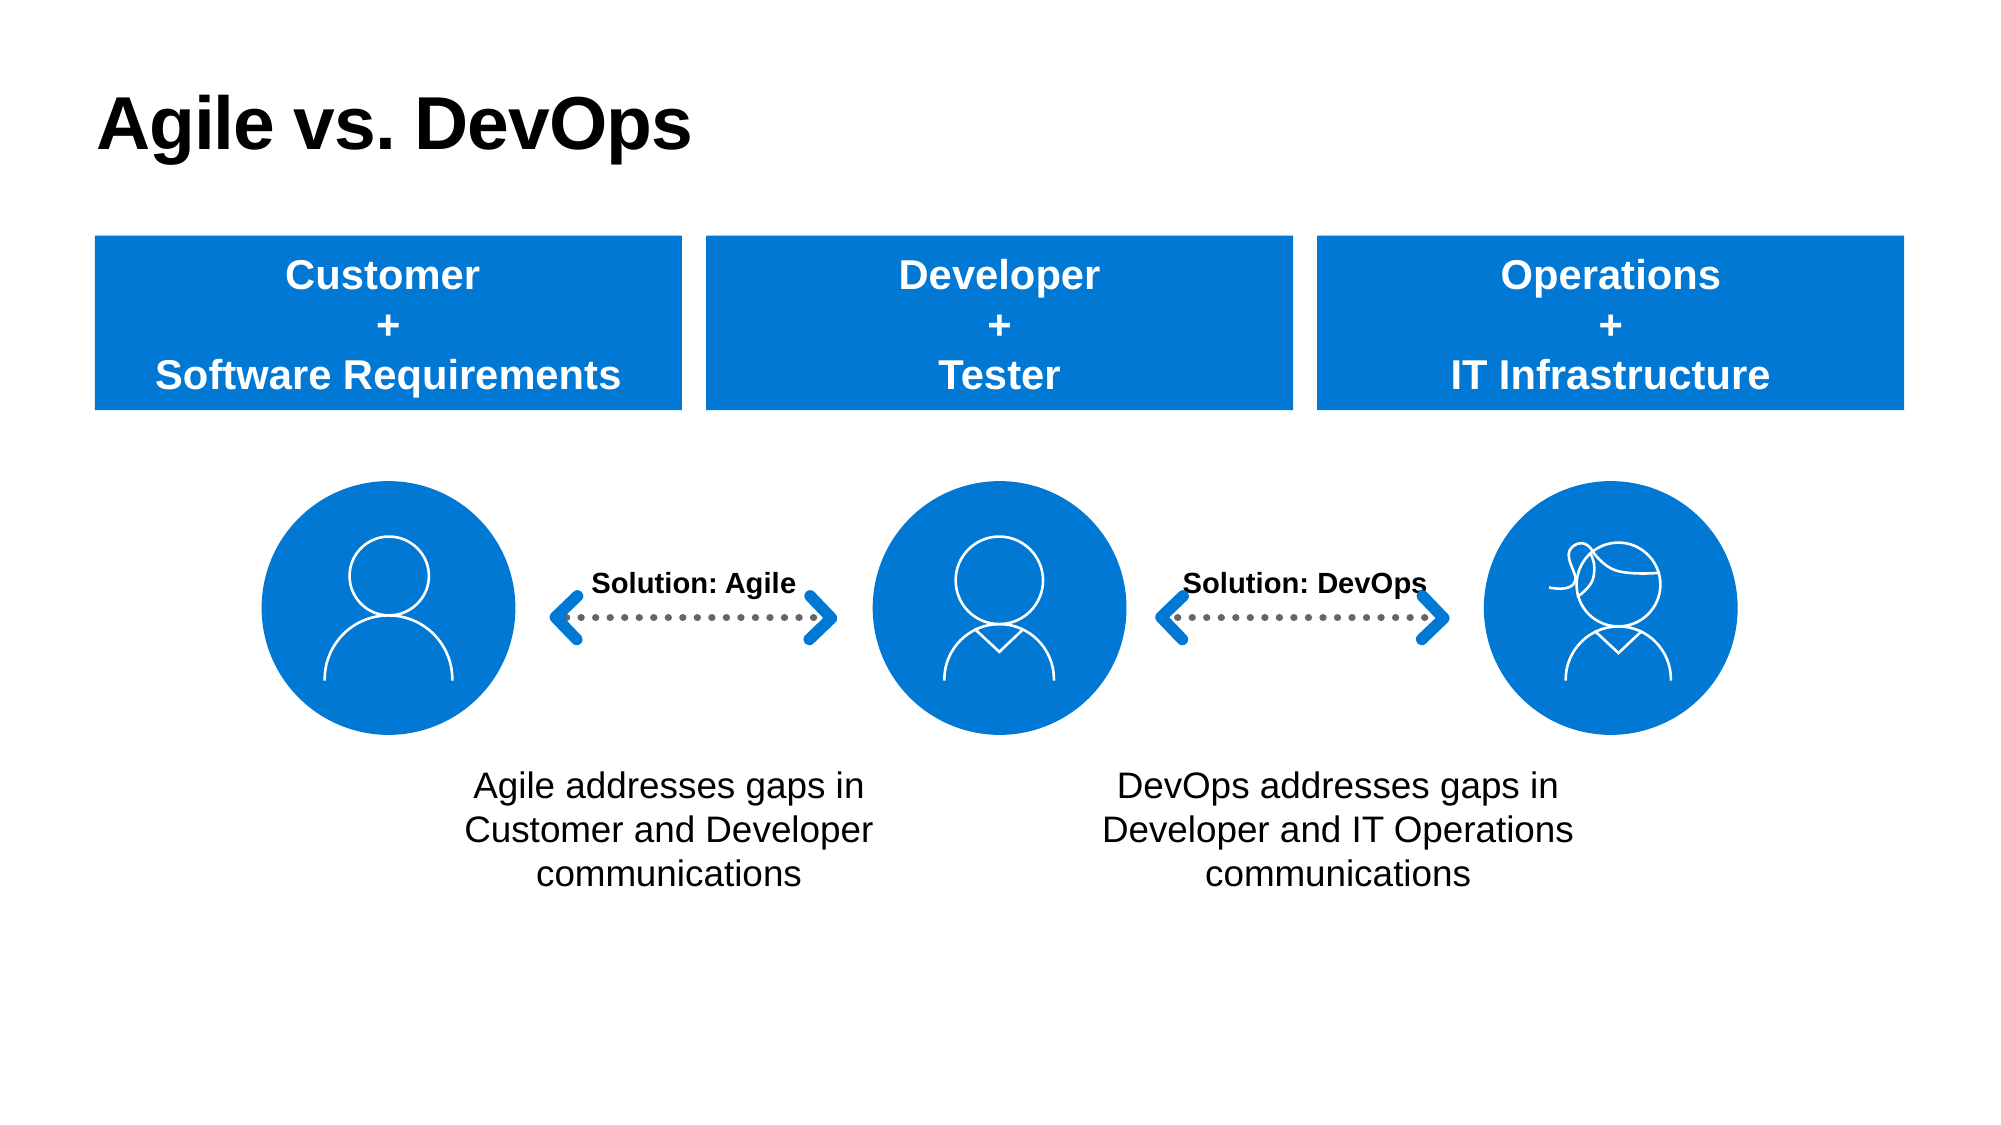

# Agile vs. DevOps
Customer
+
Software Requirements
Developer
+
Tester
Operations
+
IT Infrastructure

Solution: Agile
Solution: DevOps

Agile addresses gaps in Customer and Developer communications
DevOps addresses gaps in Developer and IT Operations communications